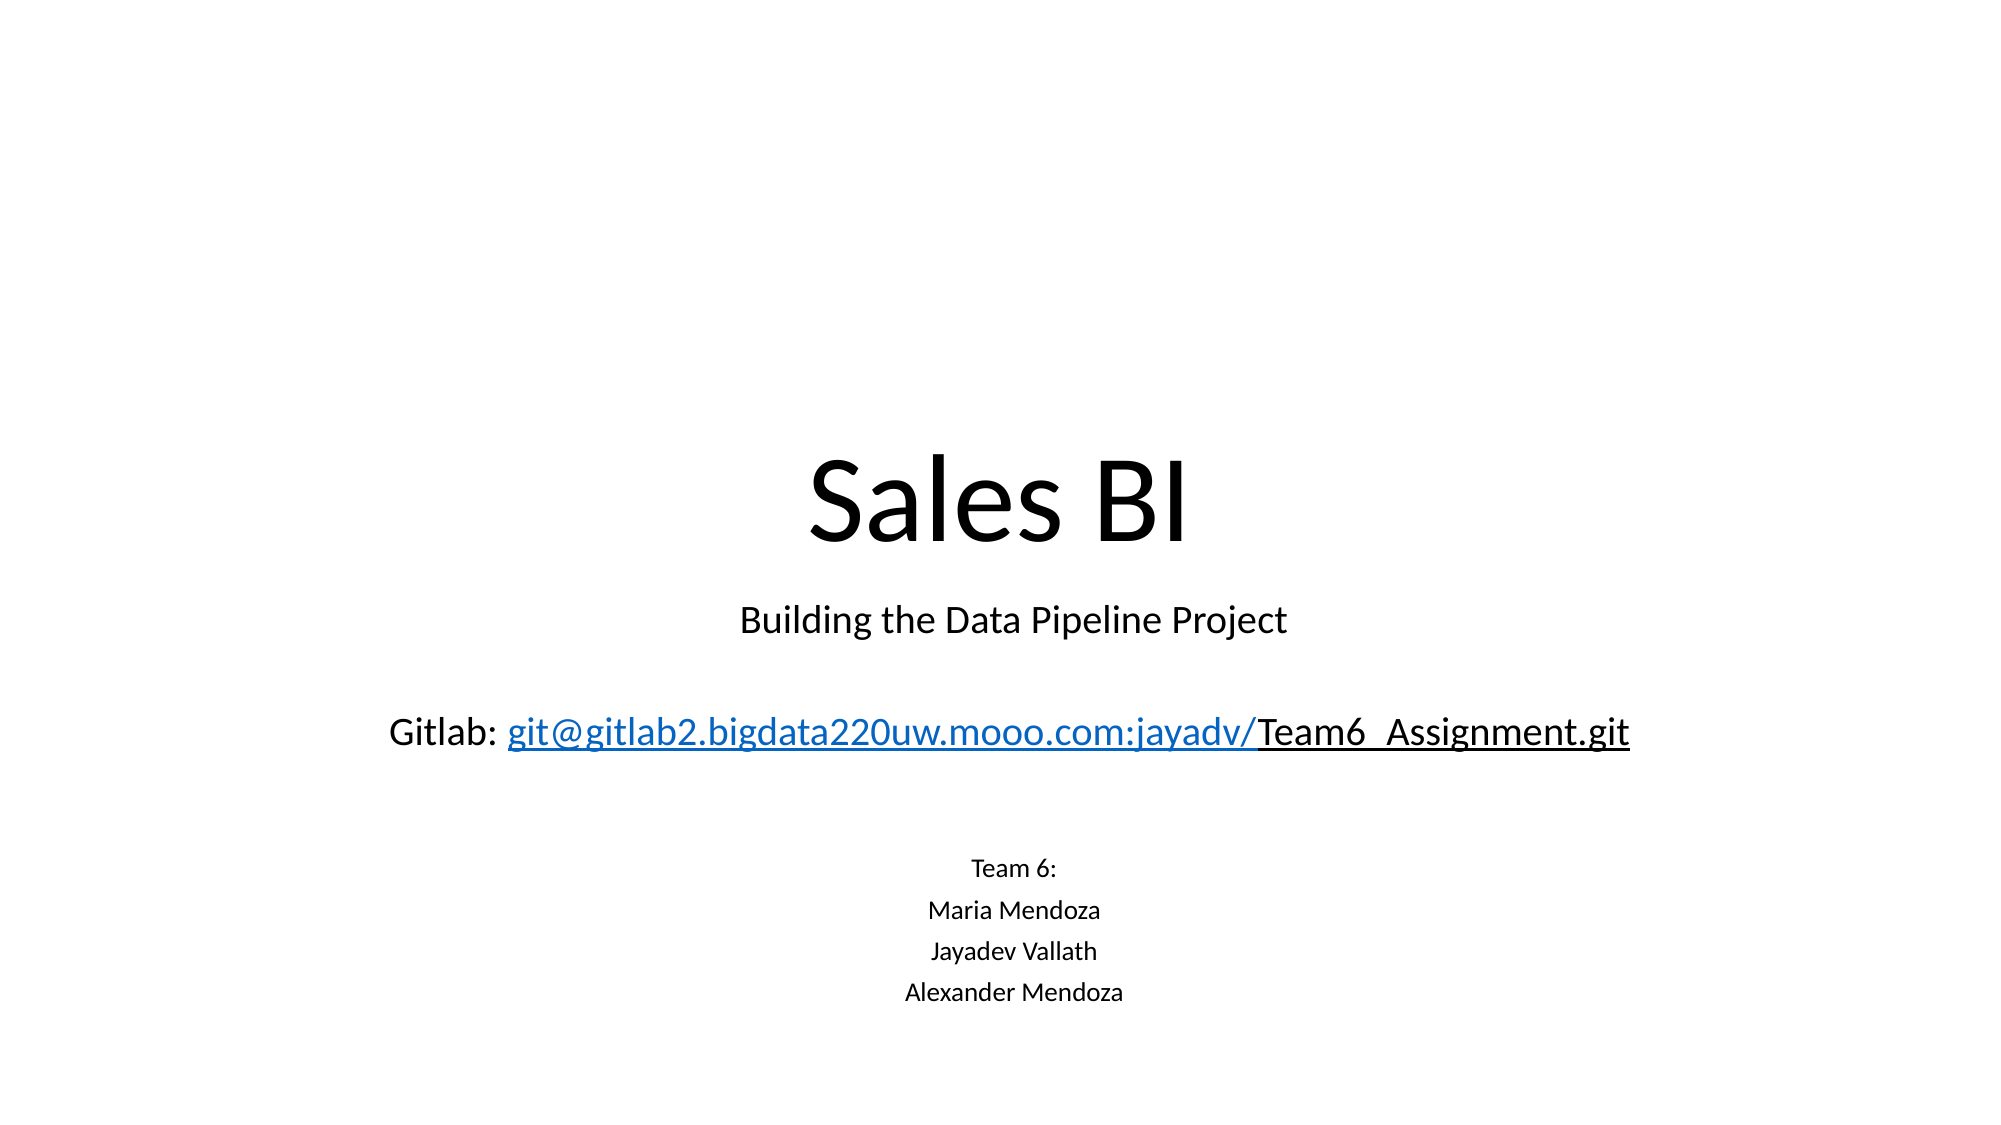

# Sales BI
Building the Data Pipeline Project

Gitlab: git@gitlab2.bigdata220uw.mooo.com:jayadv/Team6_Assignment.git

Team 6:
Maria Mendoza
Jayadev Vallath
Alexander Mendoza